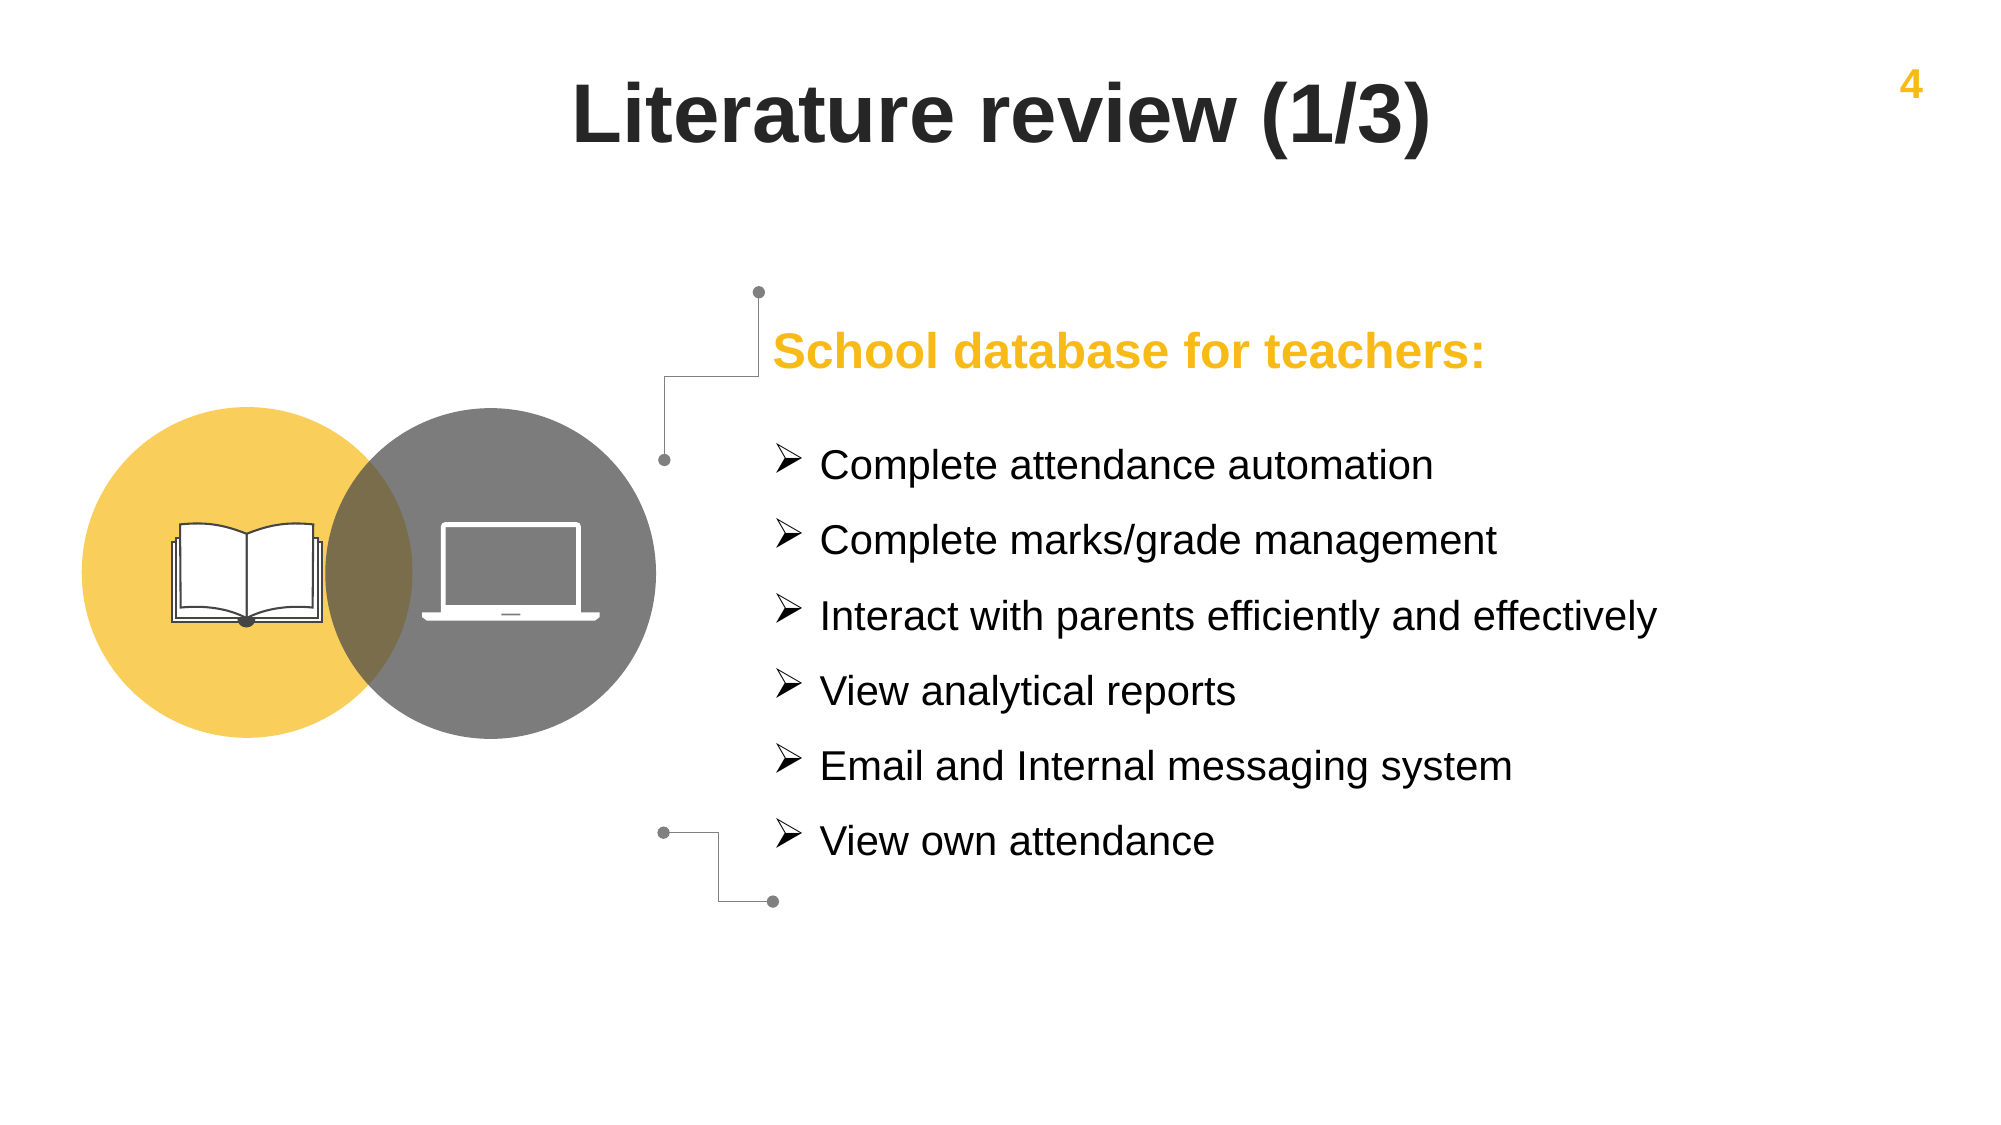

4
Literature review (1/3)
School database for teachers:

Complete attendance automation
Complete marks/grade management
Interact with parents efficiently and effectively
View analytical reports
Email and Internal messaging system
View own attendance